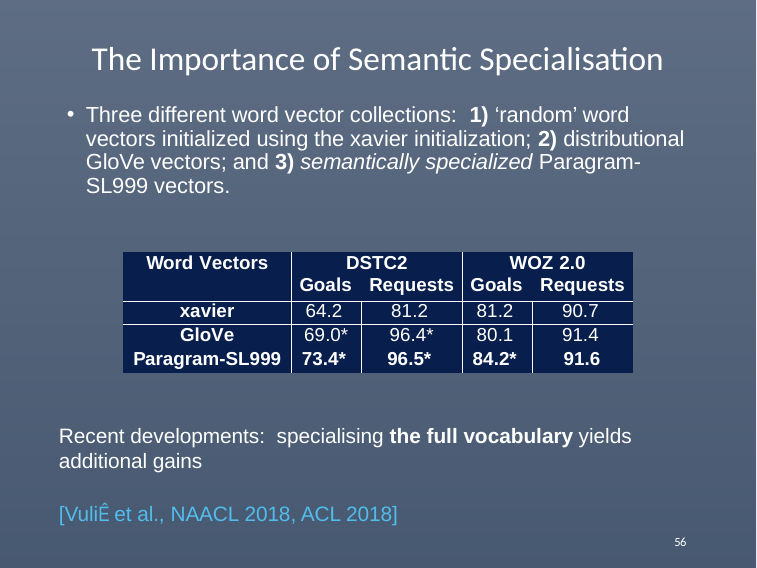

# The Importance of Semantic Specialisation
Three different word vector collections:  1) ‘random’ word vectors initialized using the xavier initialization; 2) distributional GloVe vectors; and 3) semantically specialized Paragram-SL999 vectors.

| Word Vectors | DSTC2 Goals Requests |  | WOZ 2.0 Goals Requests |  |
| --- | --- | --- | --- | --- |
| xavier | 64.2 | 81.2 | 81.2 | 90.7 |
| GloVe | 69.0\* | 96.4\* | 80.1 | 91.4 |
| Paragram-SL999 | 73.4\* | 96.5\* | 84.2\* | 91.6 |
Recent developments:  specialising the full vocabulary yields additional gains

[VuliÊ et al., NAACL 2018, ACL 2018]
56